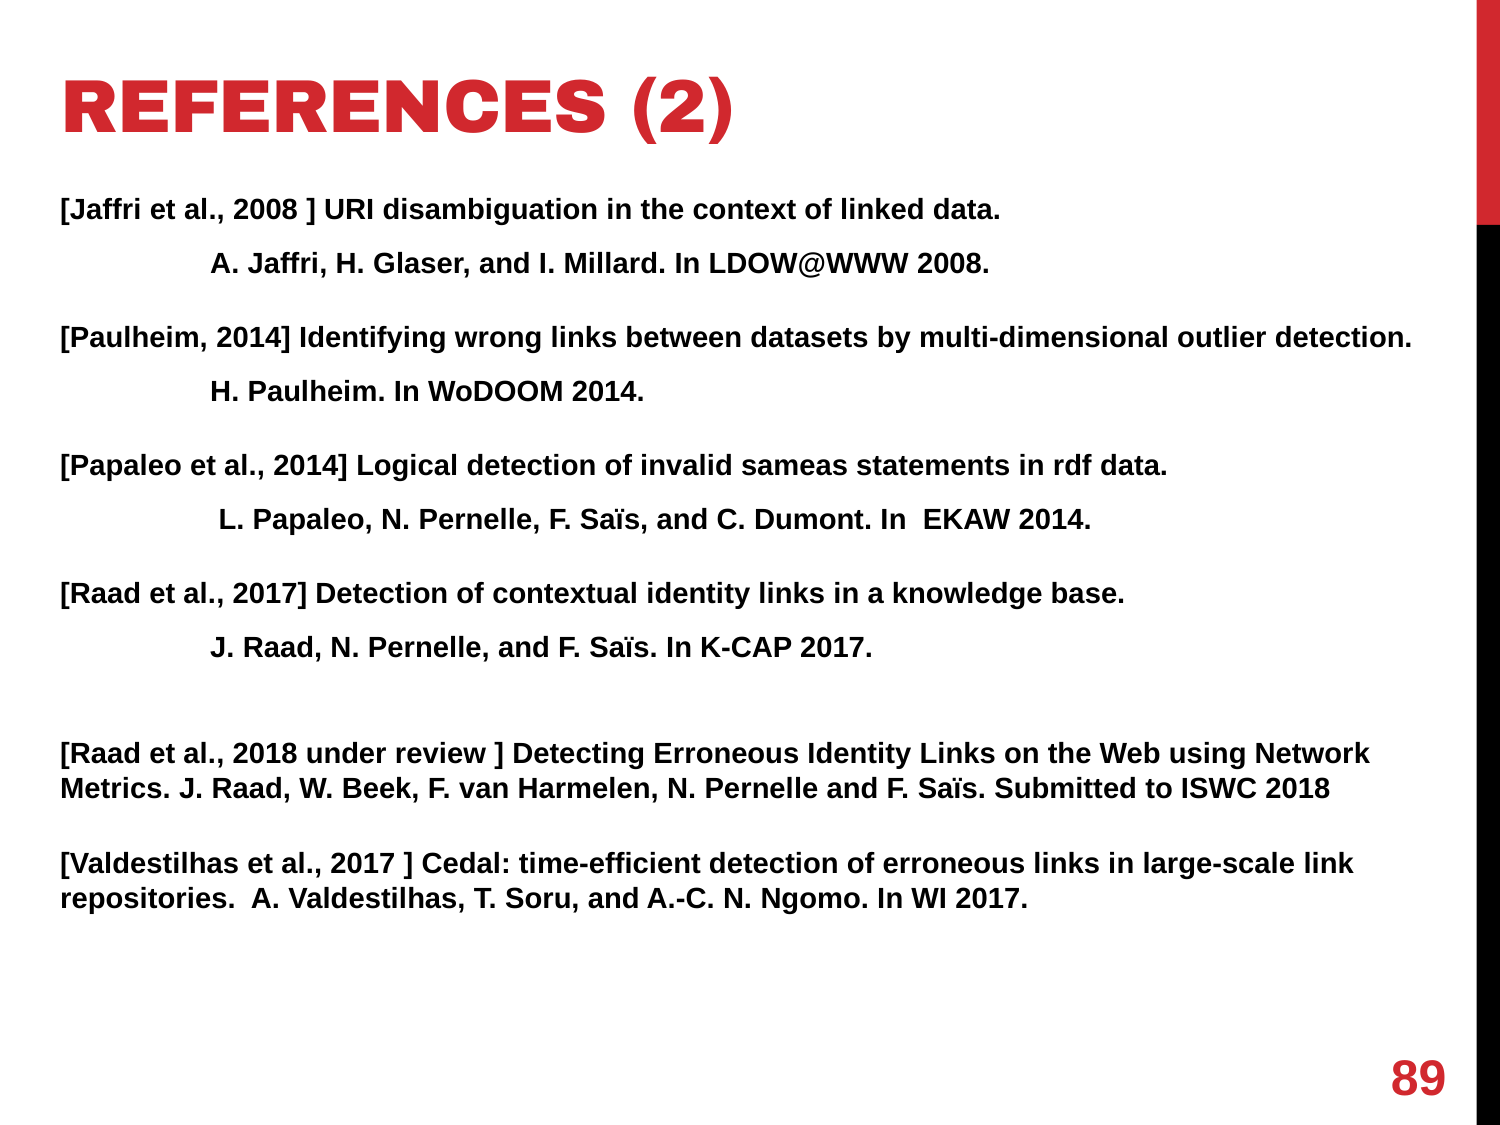

# References (2)
[Jaffri et al., 2008 ] URI disambiguation in the context of linked data.
	A. Jaffri, H. Glaser, and I. Millard. In LDOW@WWW 2008.

[Paulheim, 2014] Identifying wrong links between datasets by multi-dimensional outlier detection.
	H. Paulheim. In WoDOOM 2014.

[Papaleo et al., 2014] Logical detection of invalid sameas statements in rdf data.
	 L. Papaleo, N. Pernelle, F. Saïs, and C. Dumont. In  EKAW 2014.

[Raad et al., 2017] Detection of contextual identity links in a knowledge base.
	J. Raad, N. Pernelle, and F. Saïs. In K-CAP 2017.

[Raad et al., 2018 under review ] Detecting Erroneous Identity Links on the Web using Network Metrics. J. Raad, W. Beek, F. van Harmelen, N. Pernelle and F. Saïs. Submitted to ISWC 2018

[Valdestilhas et al., 2017 ] Cedal: time-efﬁcient detection of erroneous links in large-scale link repositories.  A. Valdestilhas, T. Soru, and A.-C. N. Ngomo. In WI 2017.

89